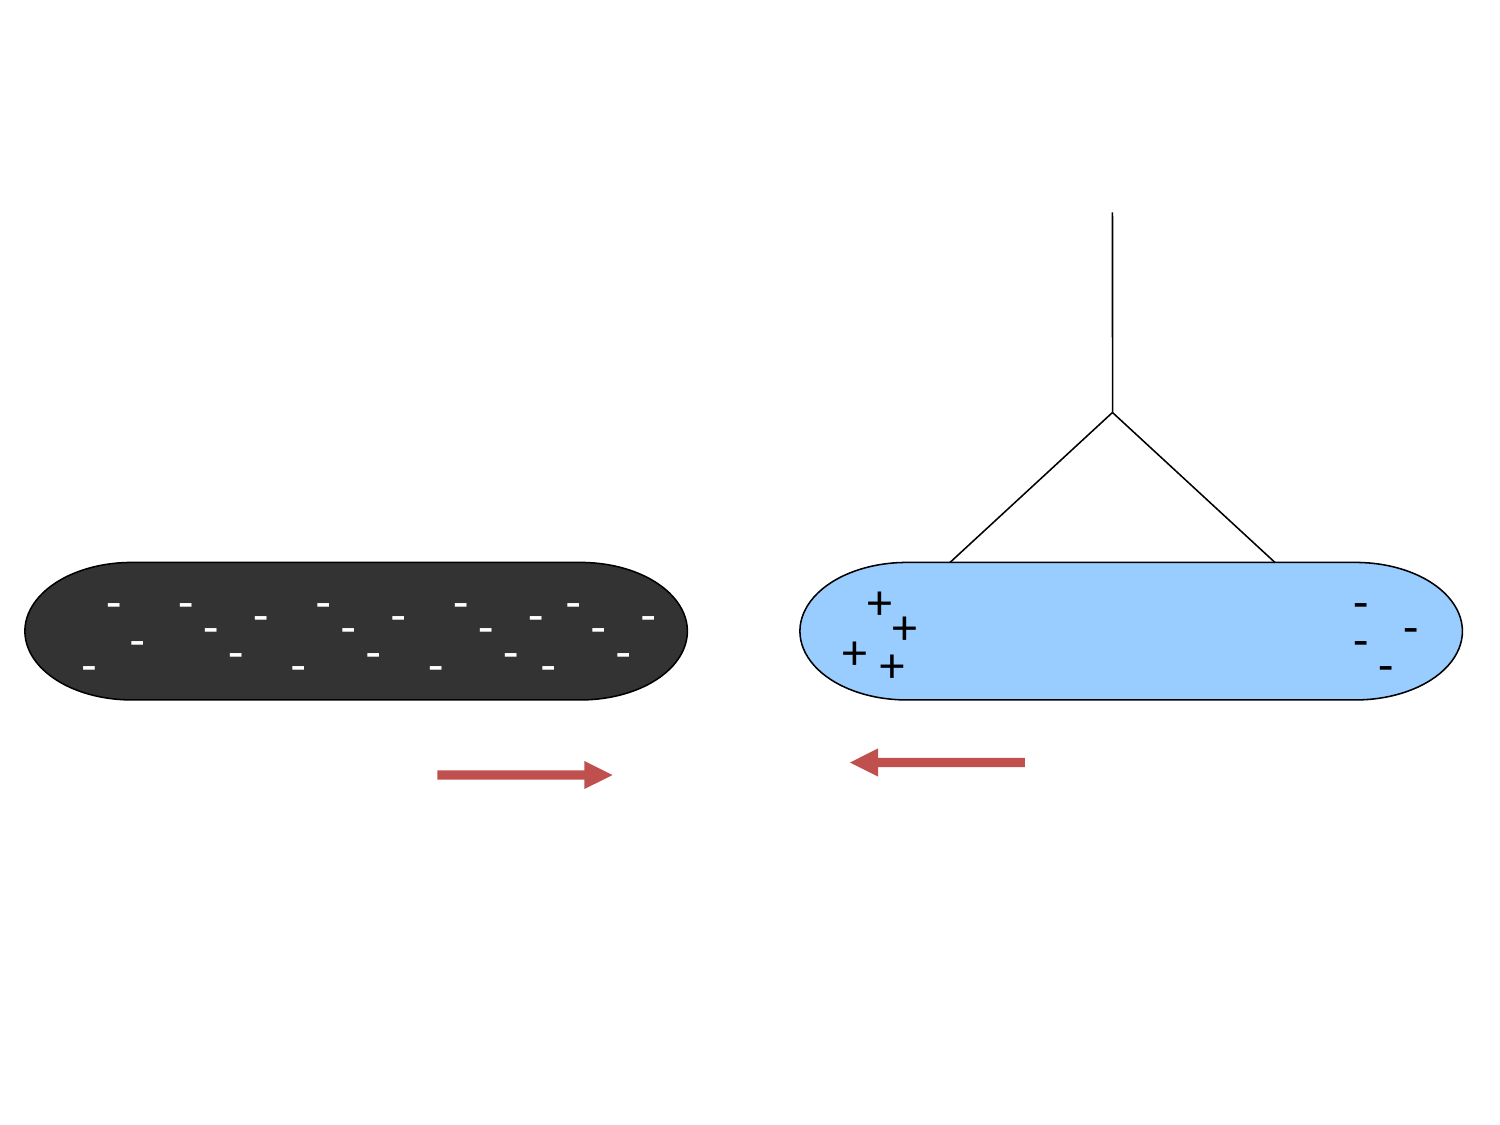

-
-
-
-
-

+
-
-
-
-
-
-
-
-
-
+
-
-
-
-
-
-
-
+
-
-
-
-
+
-